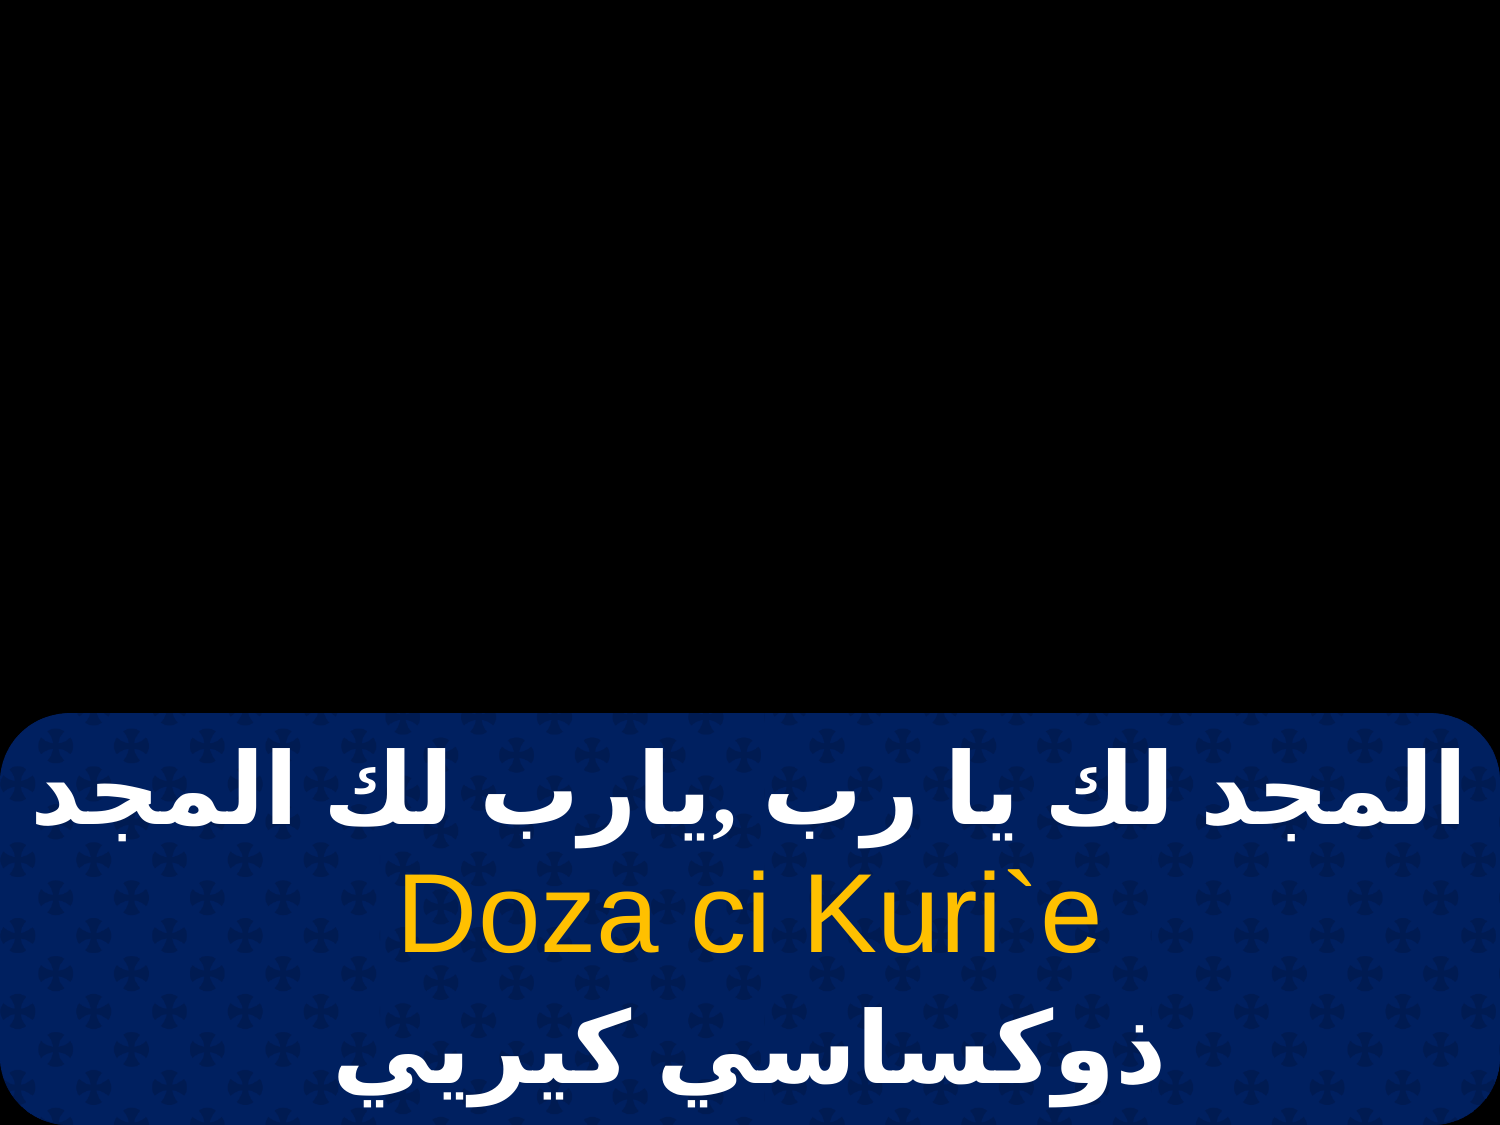

# المجد لك يا رب ,يارب لك المجد
Doza ci Kuri`e
ذوكساسي كيريي